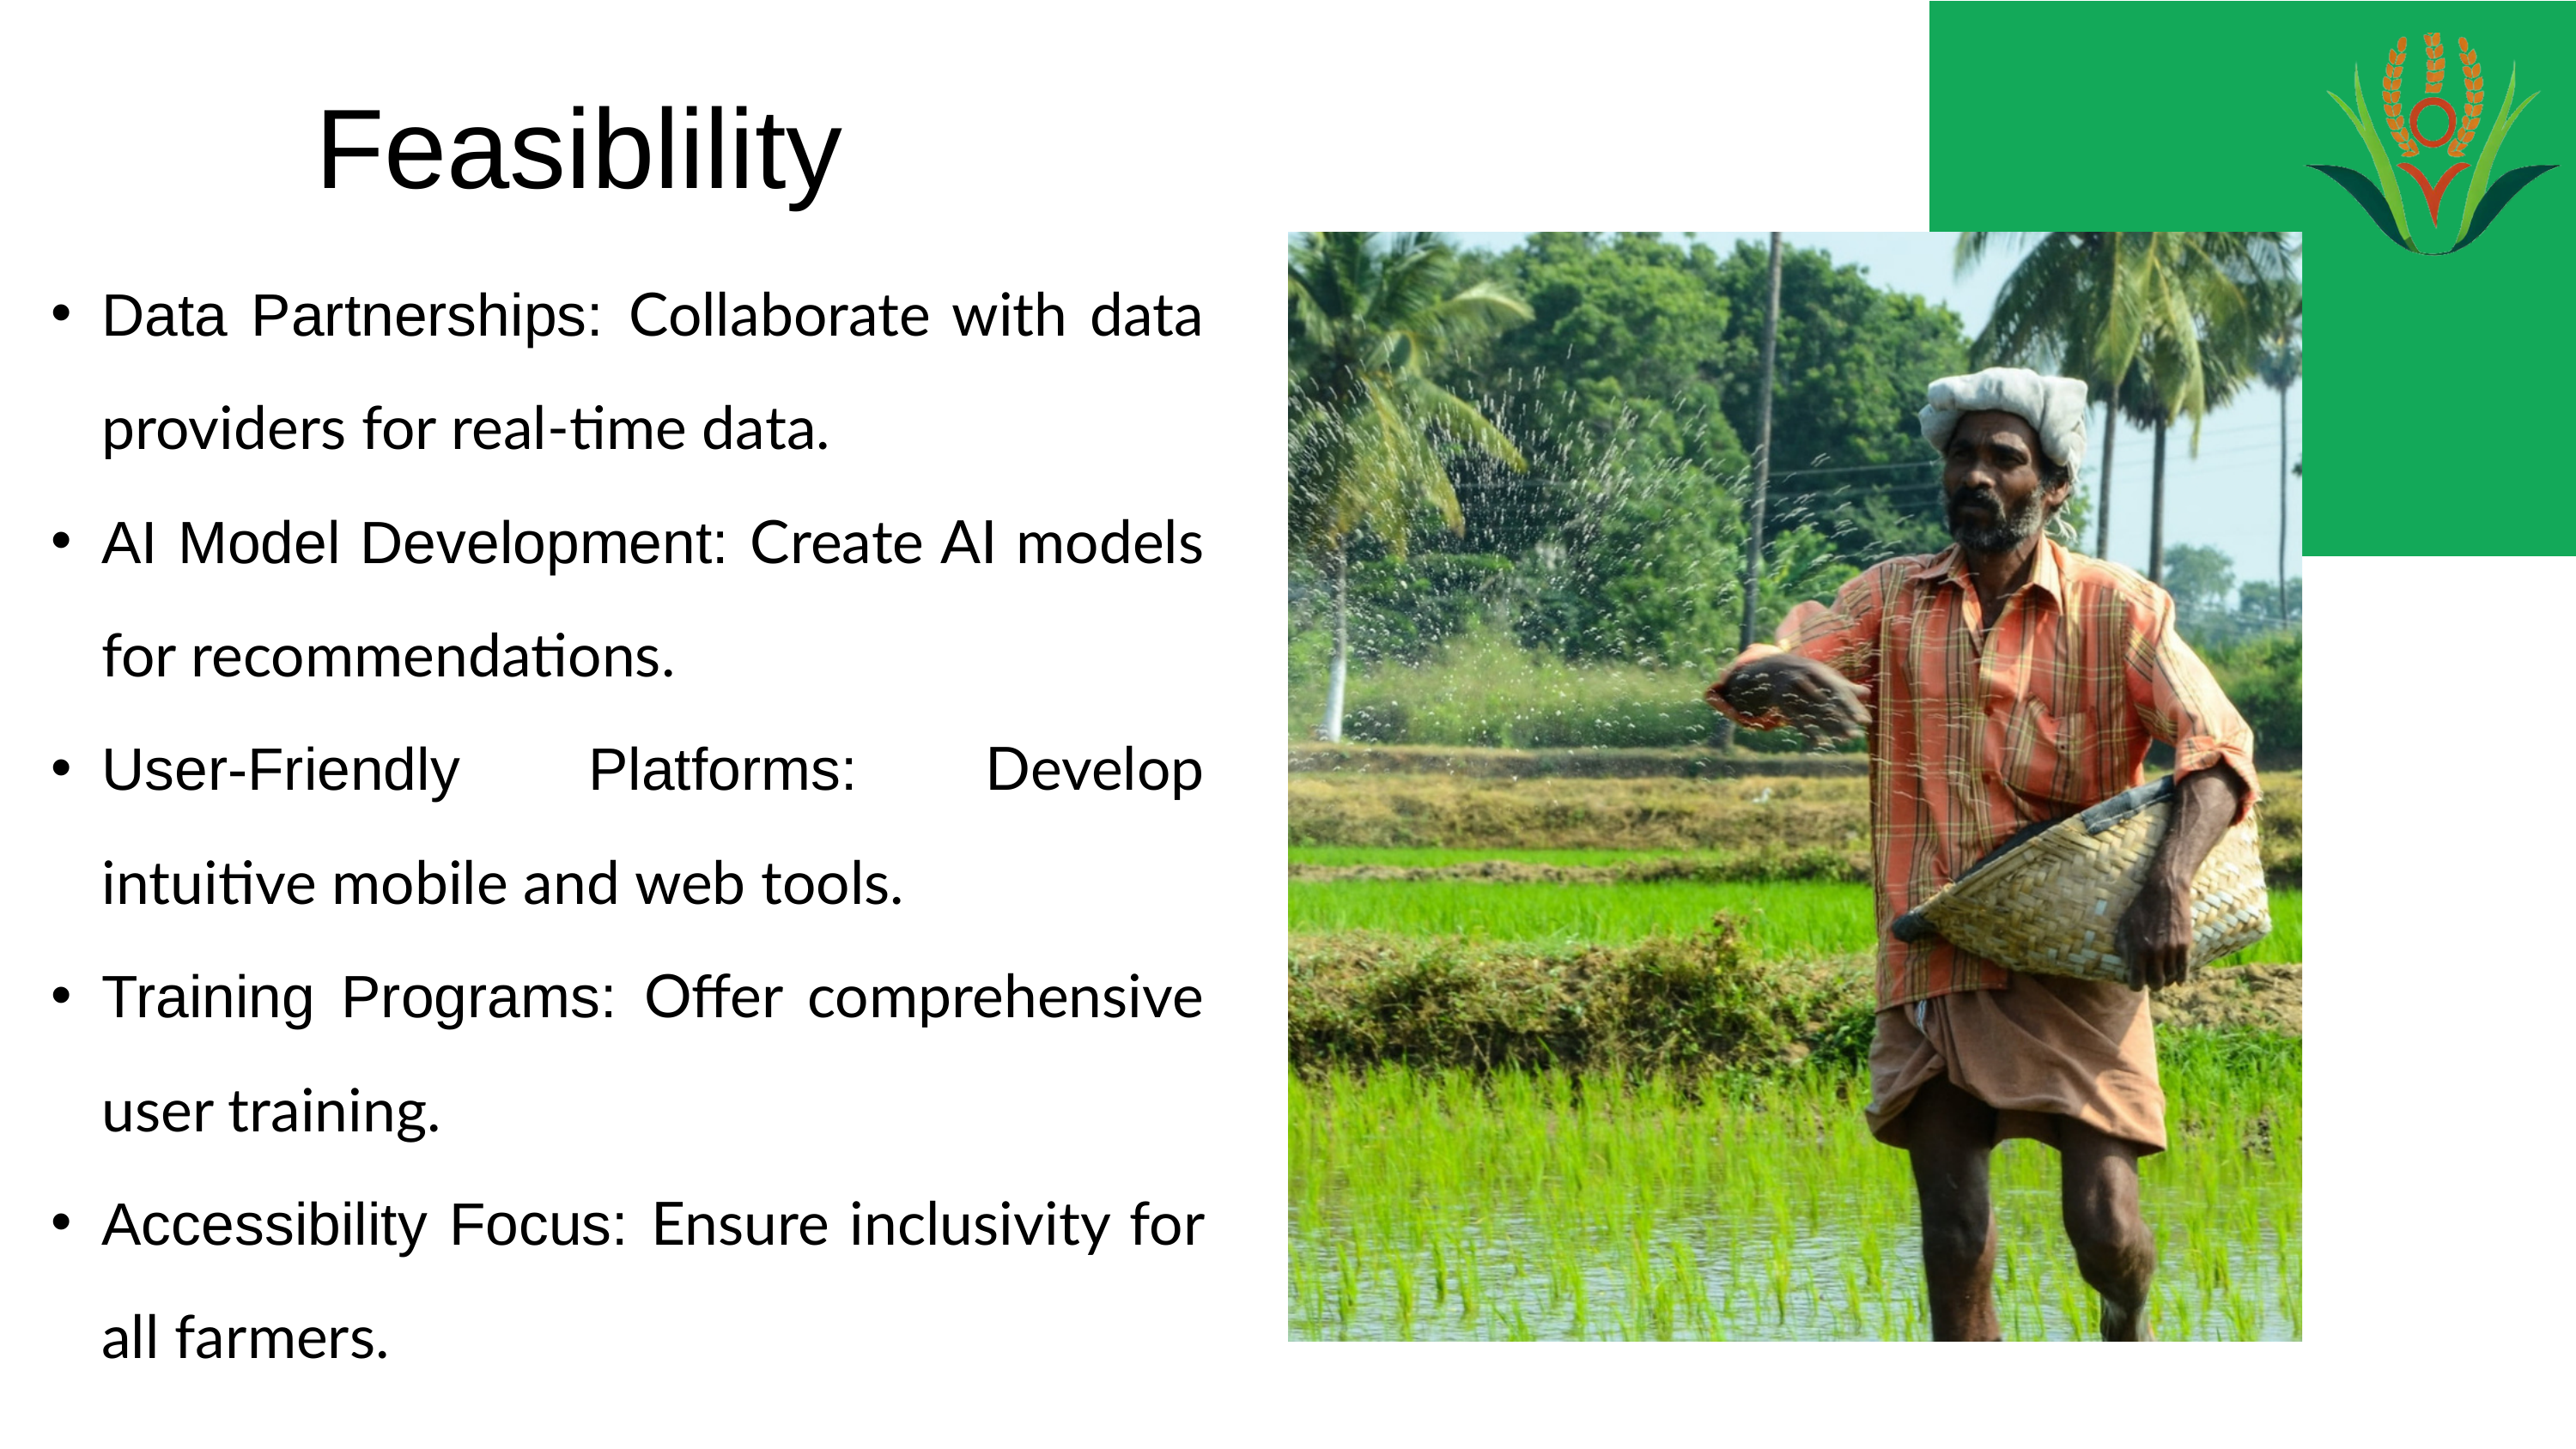

Feasiblility

Data Partnerships: Collaborate with data providers for real-time data.
AI Model Development: Create AI models for recommendations.
User-Friendly Platforms: Develop intuitive mobile and web tools.
Training Programs: Offer comprehensive user training.
Accessibility Focus: Ensure inclusivity for all farmers.